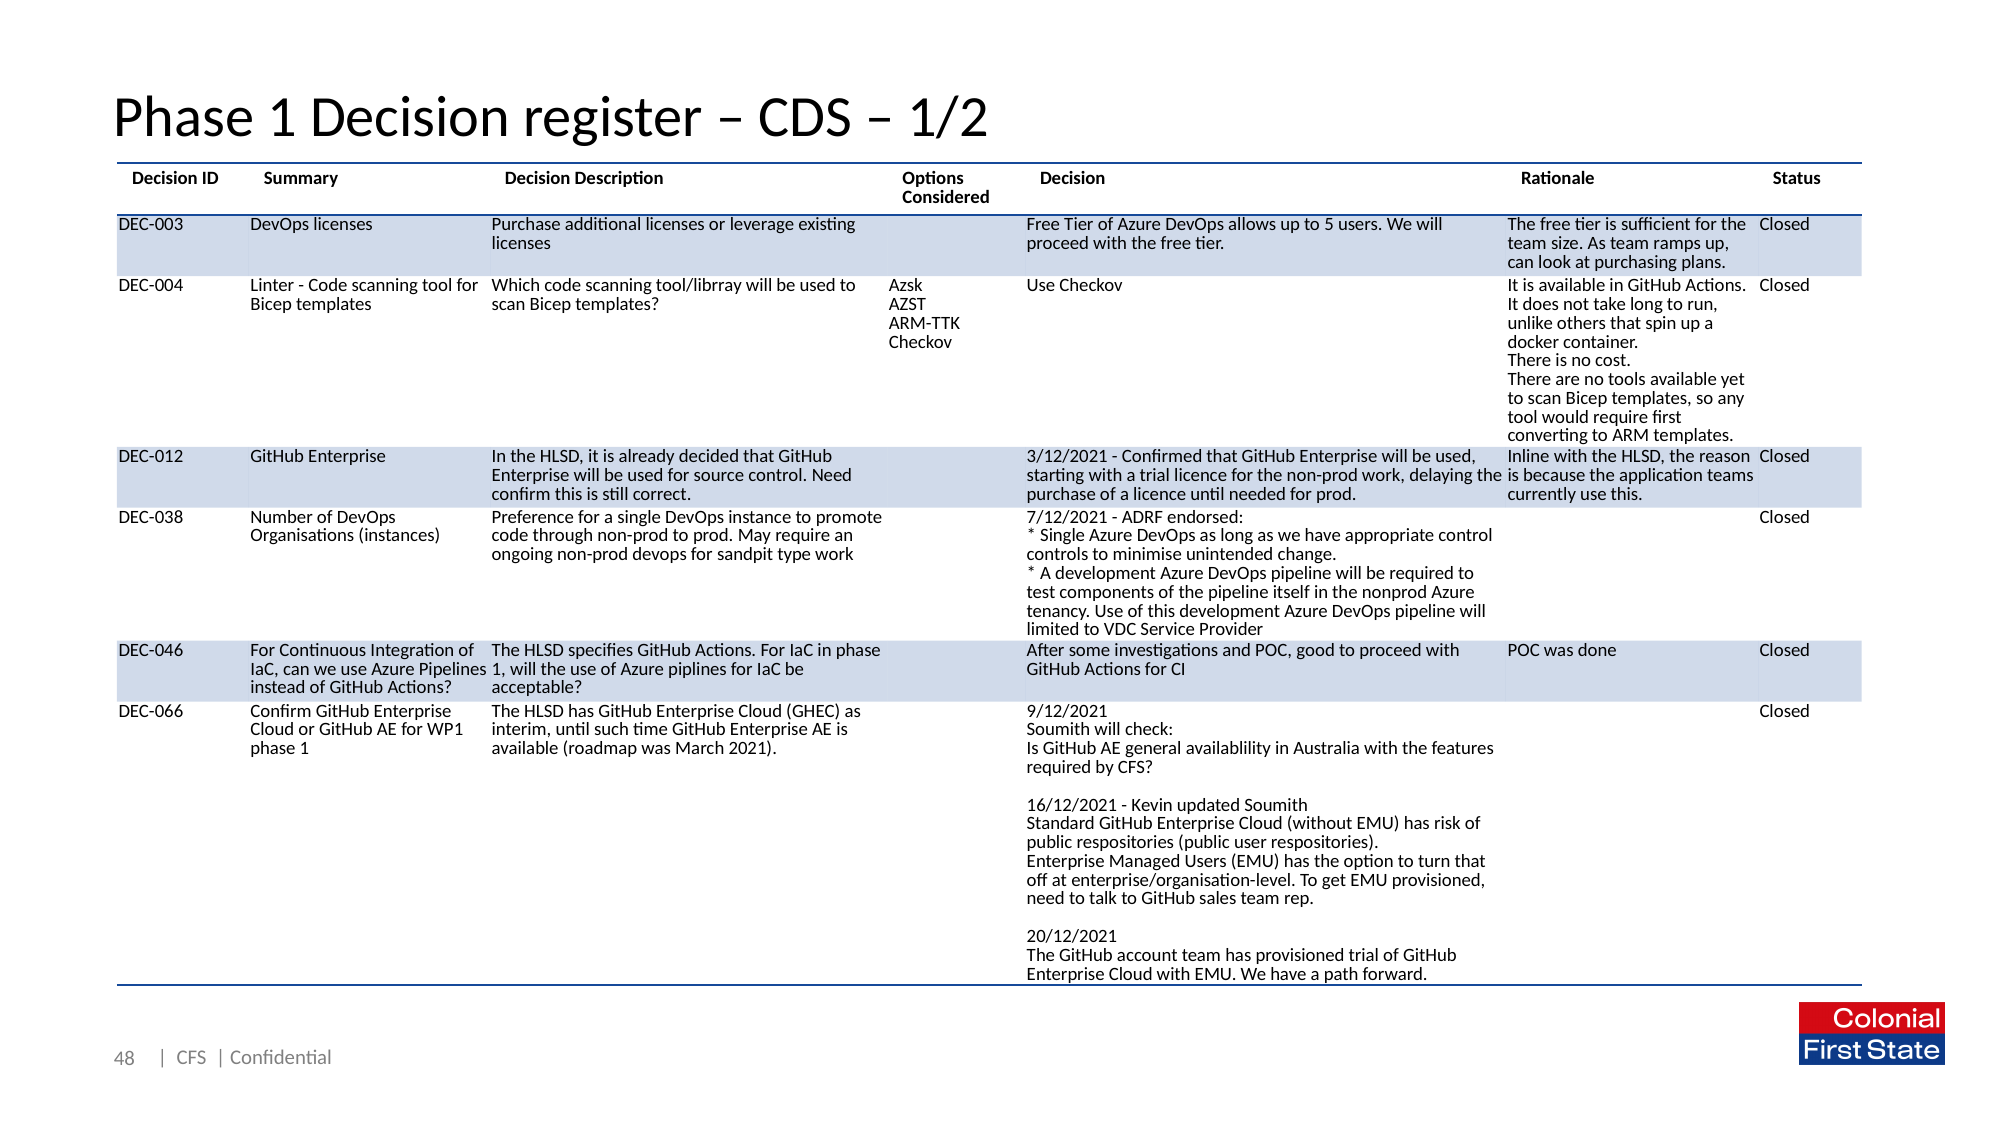

# Phase 1 Decision register – CDS – 1/2
| Decision ID | Summary | Decision Description | Options Considered | Decision | Rationale | Status |
| --- | --- | --- | --- | --- | --- | --- |
| DEC-003 | DevOps licenses | Purchase additional licenses or leverage existing licenses |  | Free Tier of Azure DevOps allows up to 5 users. We will proceed with the free tier. | The free tier is sufficient for the team size. As team ramps up, can look at purchasing plans. | Closed |
| DEC-004 | Linter - Code scanning tool for Bicep templates | Which code scanning tool/librray will be used to scan Bicep templates? | Azsk AZST ARM-TTK Checkov | Use Checkov | It is available in GitHub Actions. It does not take long to run, unlike others that spin up a docker container. There is no cost. There are no tools available yet to scan Bicep templates, so any tool would require first converting to ARM templates. | Closed |
| DEC-012 | GitHub Enterprise | In the HLSD, it is already decided that GitHub Enterprise will be used for source control. Need confirm this is still correct. |  | 3/12/2021 - Confirmed that GitHub Enterprise will be used, starting with a trial licence for the non-prod work, delaying the purchase of a licence until needed for prod. | Inline with the HLSD, the reason is because the application teams currently use this. | Closed |
| DEC-038 | Number of DevOps Organisations (instances) | Preference for a single DevOps instance to promote code through non-prod to prod. May require an ongoing non-prod devops for sandpit type work |  | 7/12/2021 - ADRF endorsed: \* Single Azure DevOps as long as we have appropriate control controls to minimise unintended change. \* A development Azure DevOps pipeline will be required to test components of the pipeline itself in the nonprod Azure tenancy. Use of this development Azure DevOps pipeline will limited to VDC Service Provider |  | Closed |
| DEC-046 | For Continuous Integration of IaC, can we use Azure Pipelines instead of GitHub Actions? | The HLSD specifies GitHub Actions. For IaC in phase 1, will the use of Azure piplines for IaC be acceptable? |  | After some investigations and POC, good to proceed with GitHub Actions for CI | POC was done | Closed |
| DEC-066 | Confirm GitHub Enterprise Cloud or GitHub AE for WP1 phase 1 | The HLSD has GitHub Enterprise Cloud (GHEC) as interim, until such time GitHub Enterprise AE is available (roadmap was March 2021). |  | 9/12/2021 Soumith will check: Is GitHub AE general availablility in Australia with the features required by CFS? 16/12/2021 - Kevin updated Soumith Standard GitHub Enterprise Cloud (without EMU) has risk of public respositories (public user respositories). Enterprise Managed Users (EMU) has the option to turn that off at enterprise/organisation-level. To get EMU provisioned, need to talk to GitHub sales team rep. 20/12/2021 The GitHub account team has provisioned trial of GitHub Enterprise Cloud with EMU. We have a path forward. |  | Closed |
48